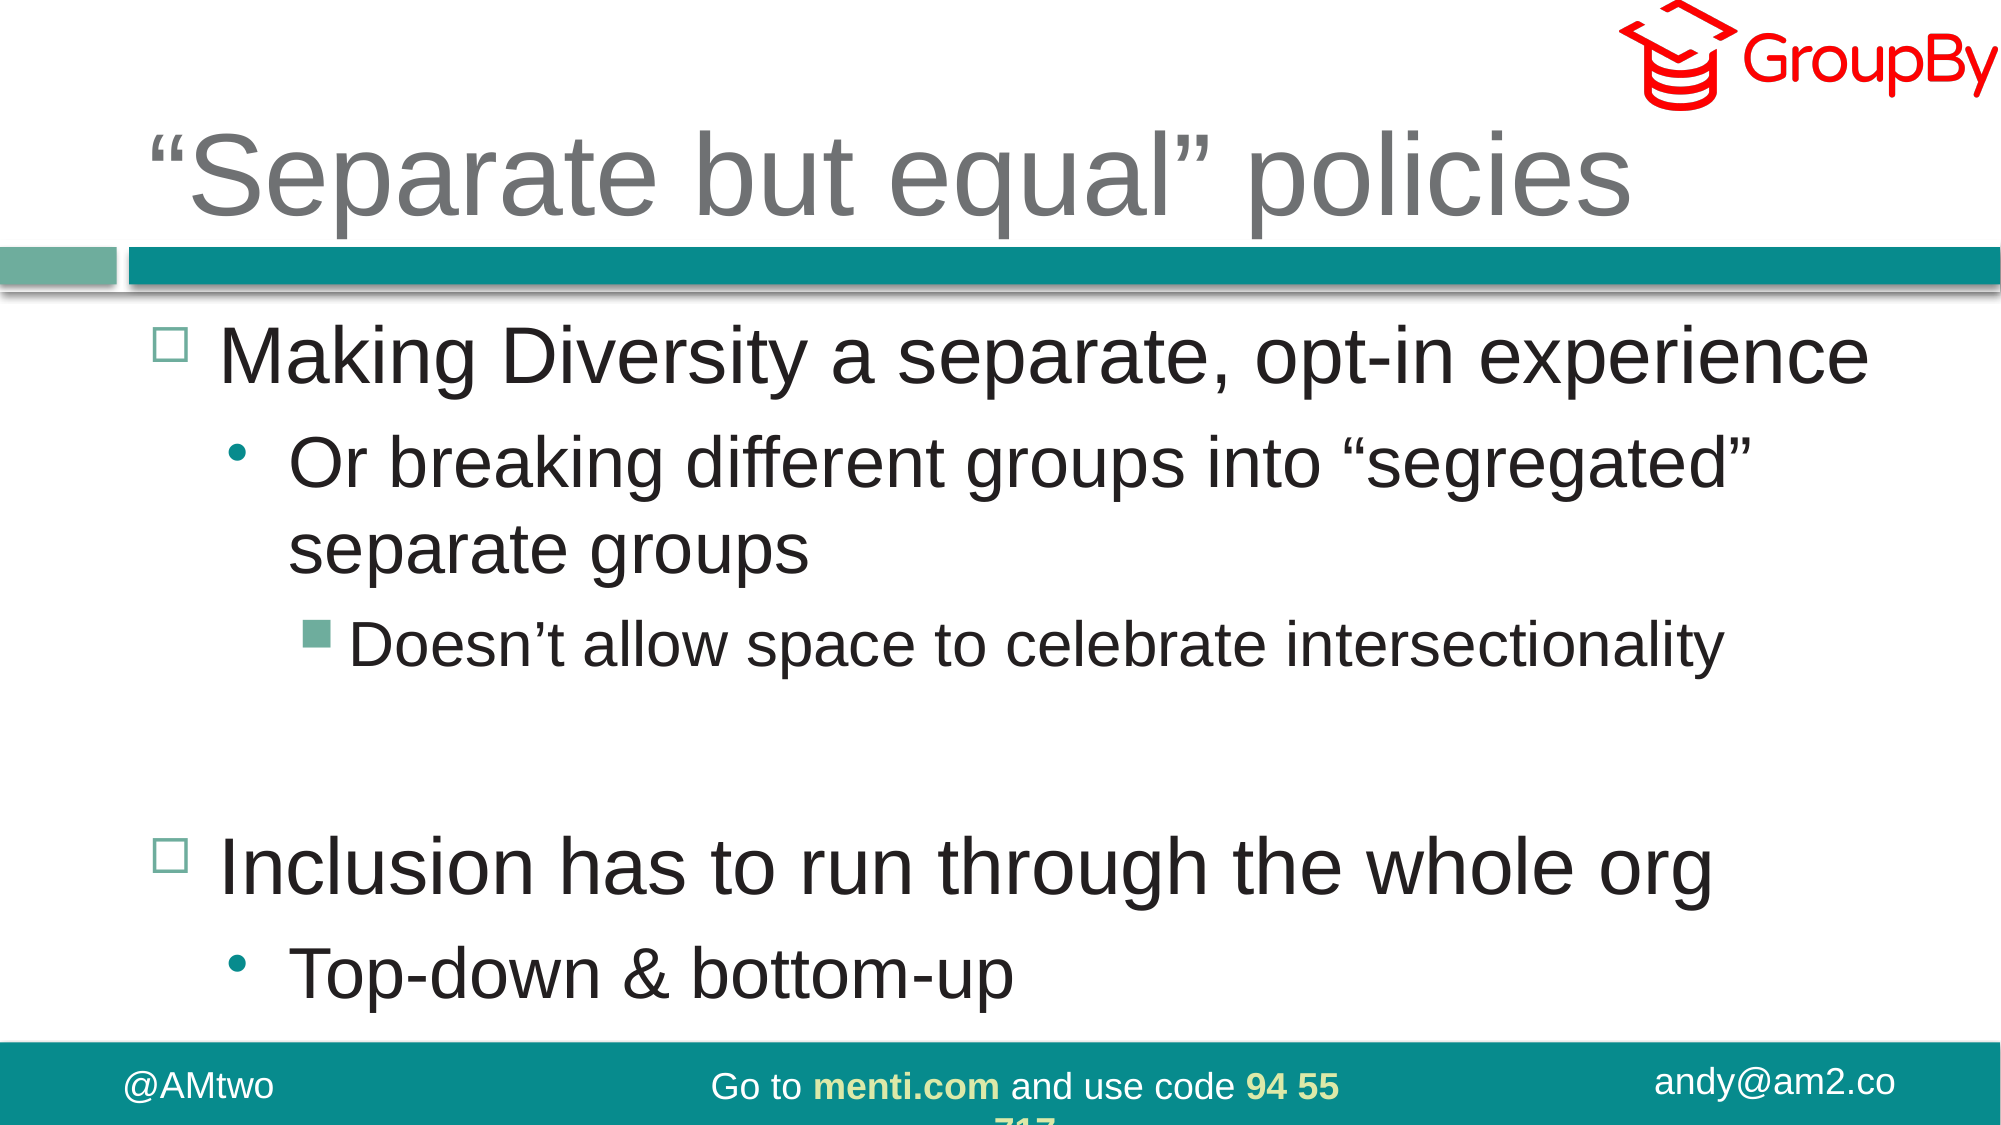

# “Separate but equal” policies
Making Diversity a separate, opt-in experience
Or breaking different groups into “segregated” separate groups
Doesn’t allow space to celebrate intersectionality

Inclusion has to run through the whole org
Top-down & bottom-up